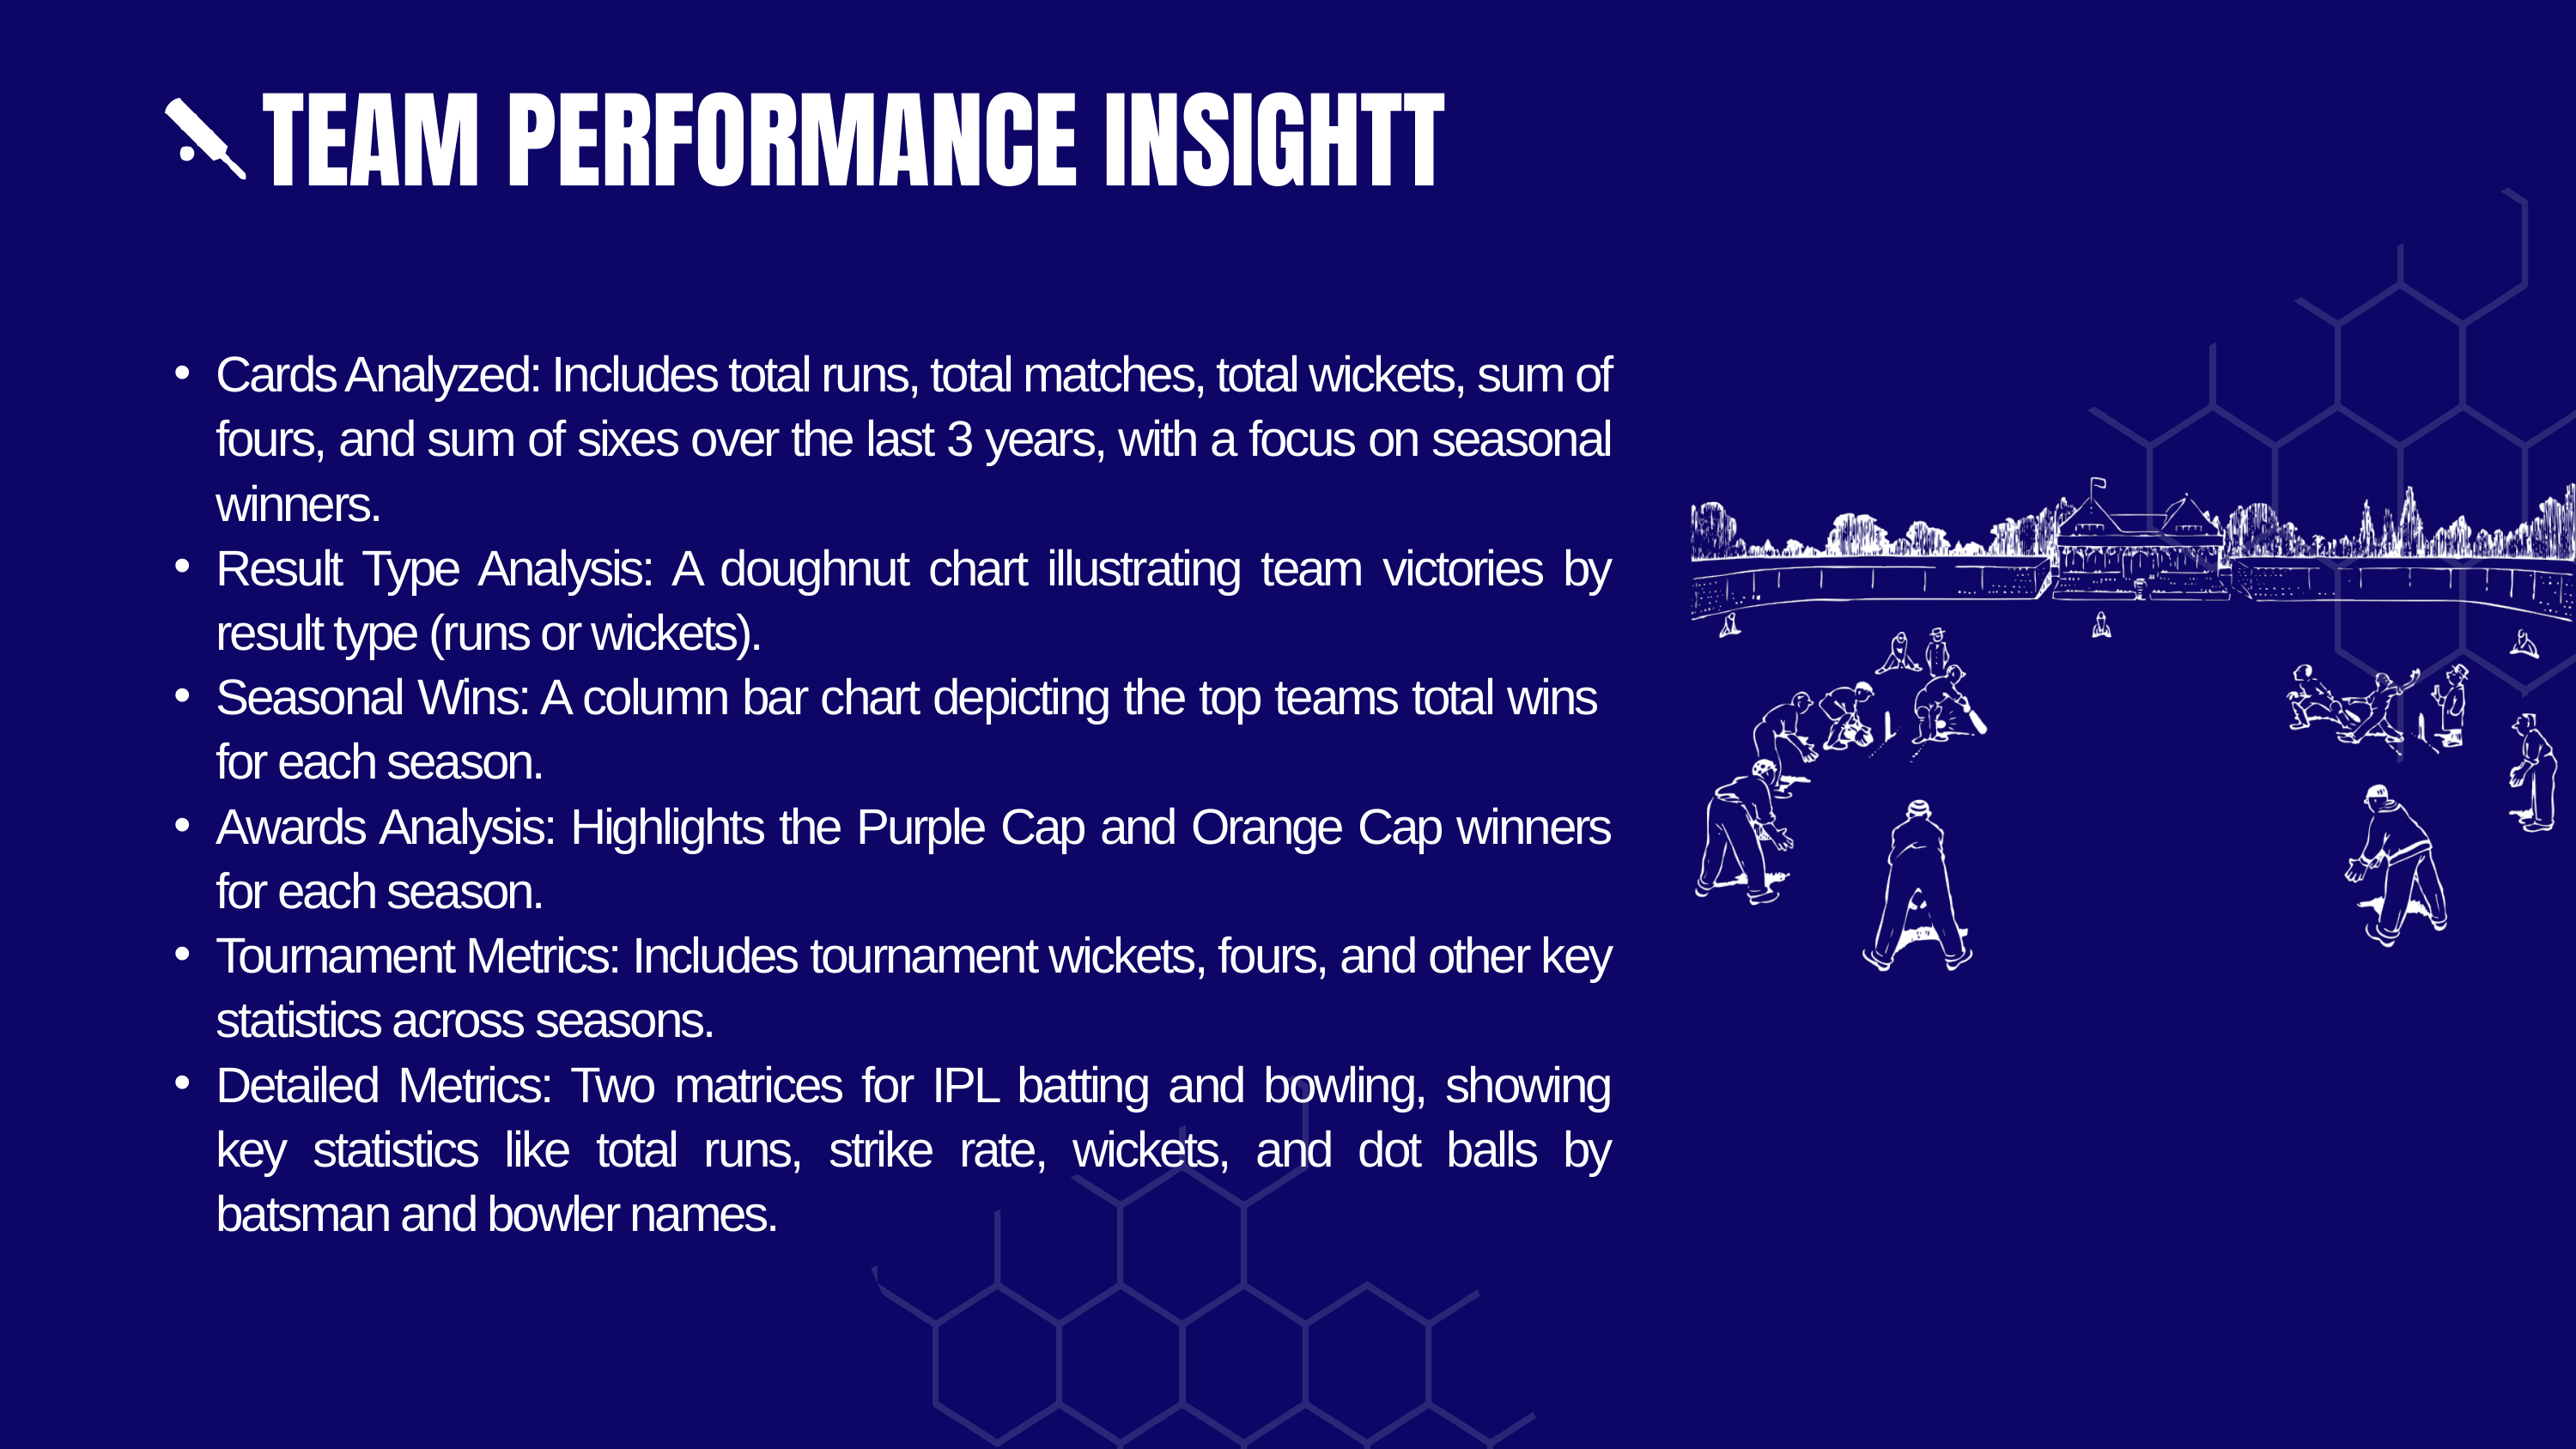

TEAM PERFORMANCE INSIGHTT

Cards Analyzed: Includes total runs, total matches, total wickets, sum of fours, and sum of sixes over the last 3 years, with a focus on seasonal winners.
Result Type Analysis: A doughnut chart illustrating team victories by result type (runs or wickets).
Seasonal Wins: A column bar chart depicting the top teams total wins  for each season.
Awards Analysis: Highlights the Purple Cap and Orange Cap winners for each season.
Tournament Metrics: Includes tournament wickets, fours, and other key statistics across seasons.
Detailed Metrics: Two matrices for IPL batting and bowling, showing key statistics like total runs, strike rate, wickets, and dot balls by batsman and bowler names.